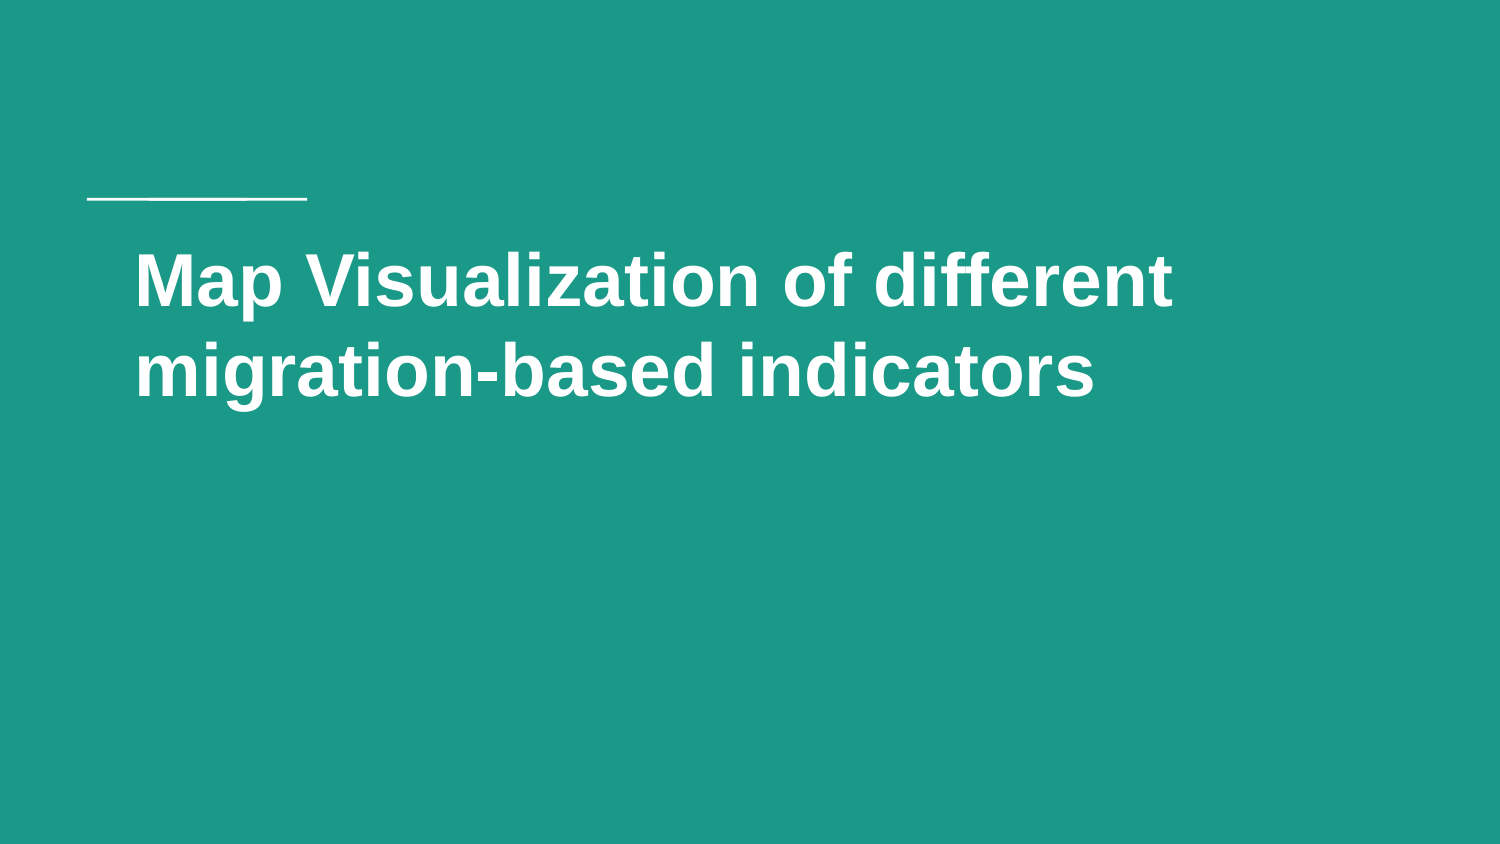

# Map Visualization of different migration-based indicators